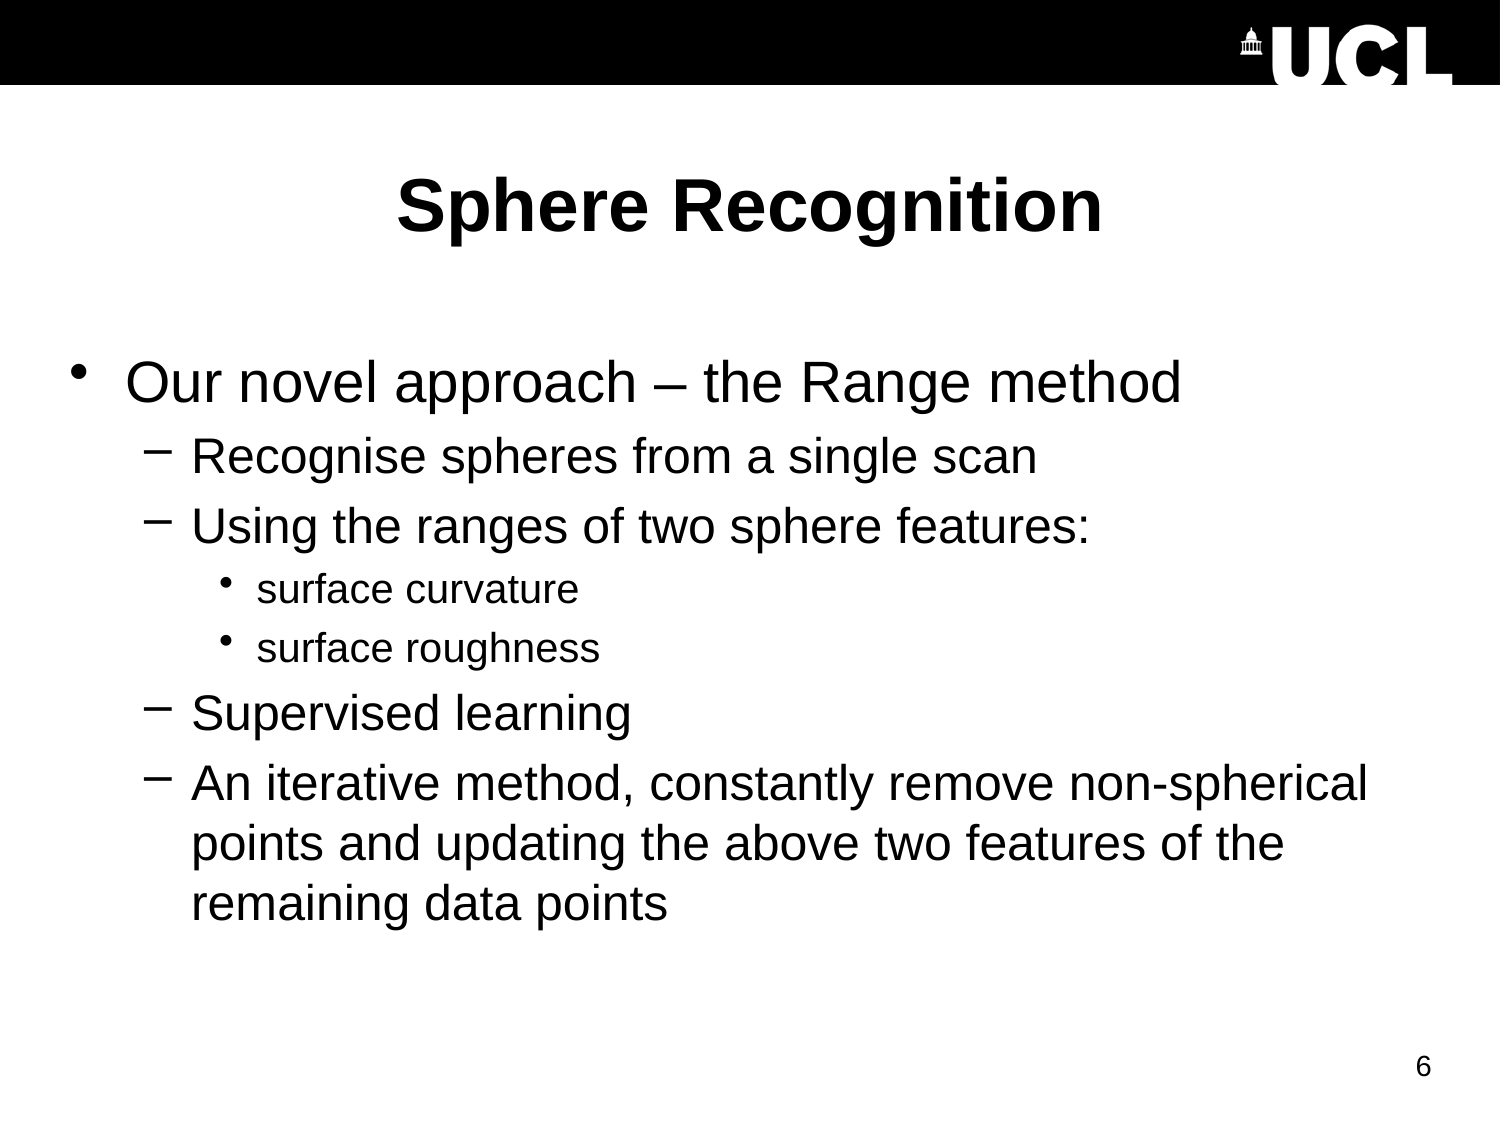

# Sphere Recognition
Our novel approach – the Range method
Recognise spheres from a single scan
Using the ranges of two sphere features:
surface curvature
surface roughness
Supervised learning
An iterative method, constantly remove non-spherical points and updating the above two features of the remaining data points

6